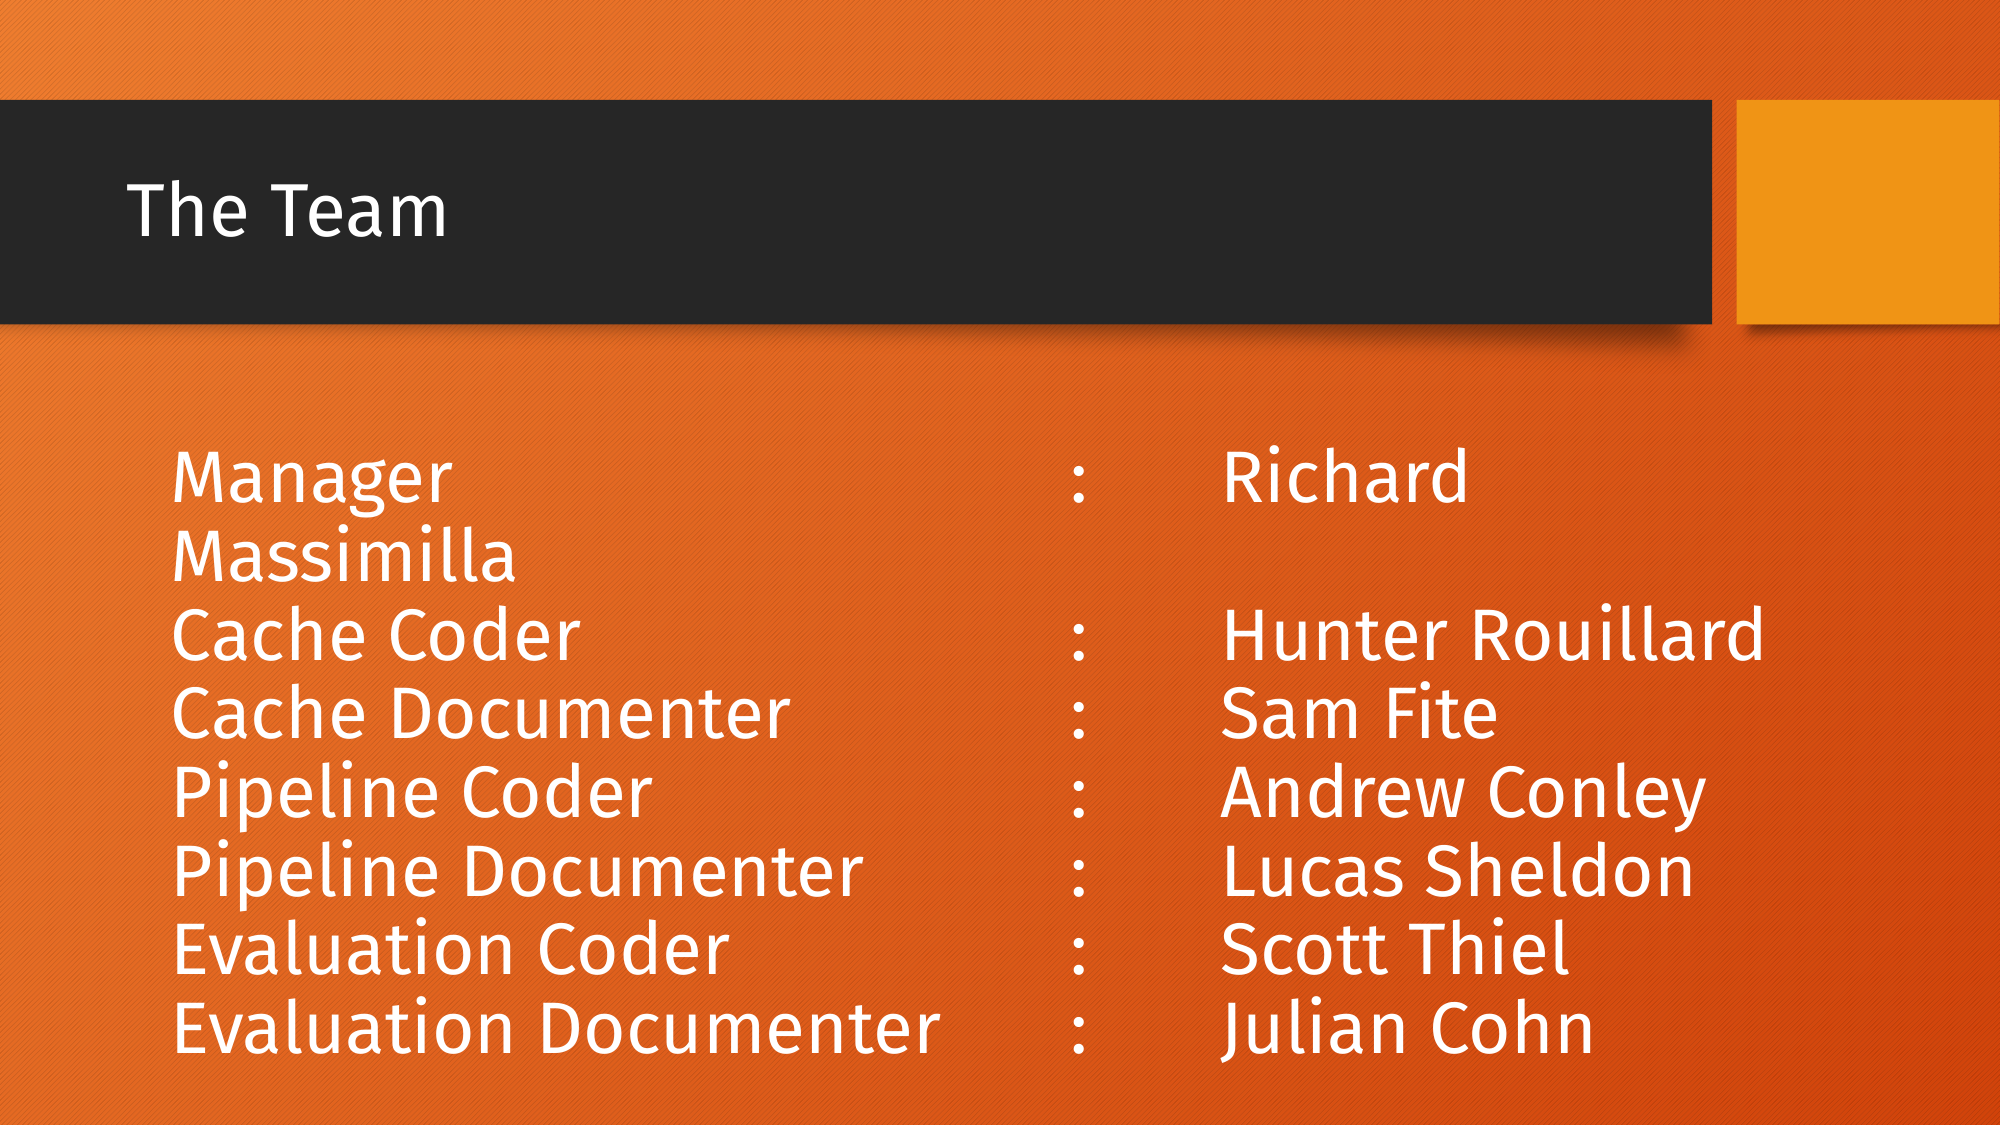

# The Team
Manager					:	Richard Massimilla
Cache Coder				: 	Hunter Rouillard
Cache Documenter		:	Sam Fite
Pipeline Coder			: 	Andrew Conley
Pipeline Documenter		: 	Lucas Sheldon
Evaluation Coder			:	Scott Thiel
Evaluation Documenter	: 	Julian Cohn